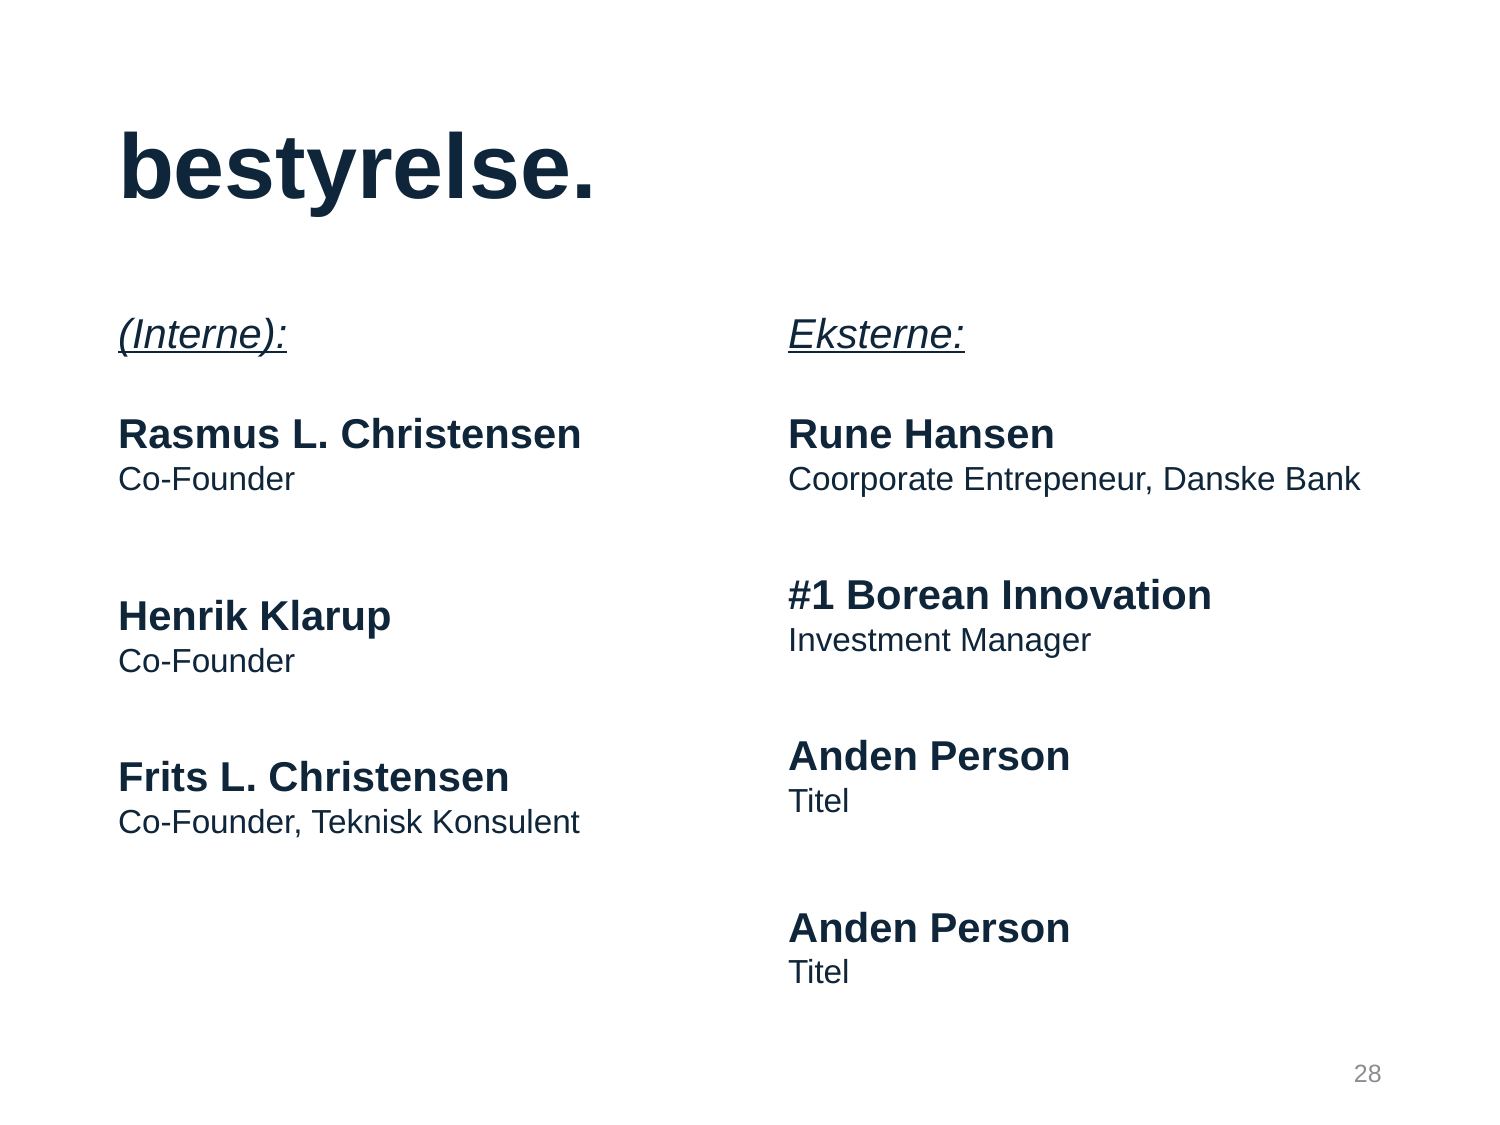

# bestyrelse.
Eksterne:
Rune Hansen
Coorporate Entrepeneur, Danske Bank
#1 Borean Innovation
Investment Manager
Anden Person
Titel

Anden Person
Titel

(Interne):
Rasmus L. Christensen
Co-Founder

Henrik Klarup
Co-Founder
Frits L. Christensen
Co-Founder, Teknisk Konsulent

28